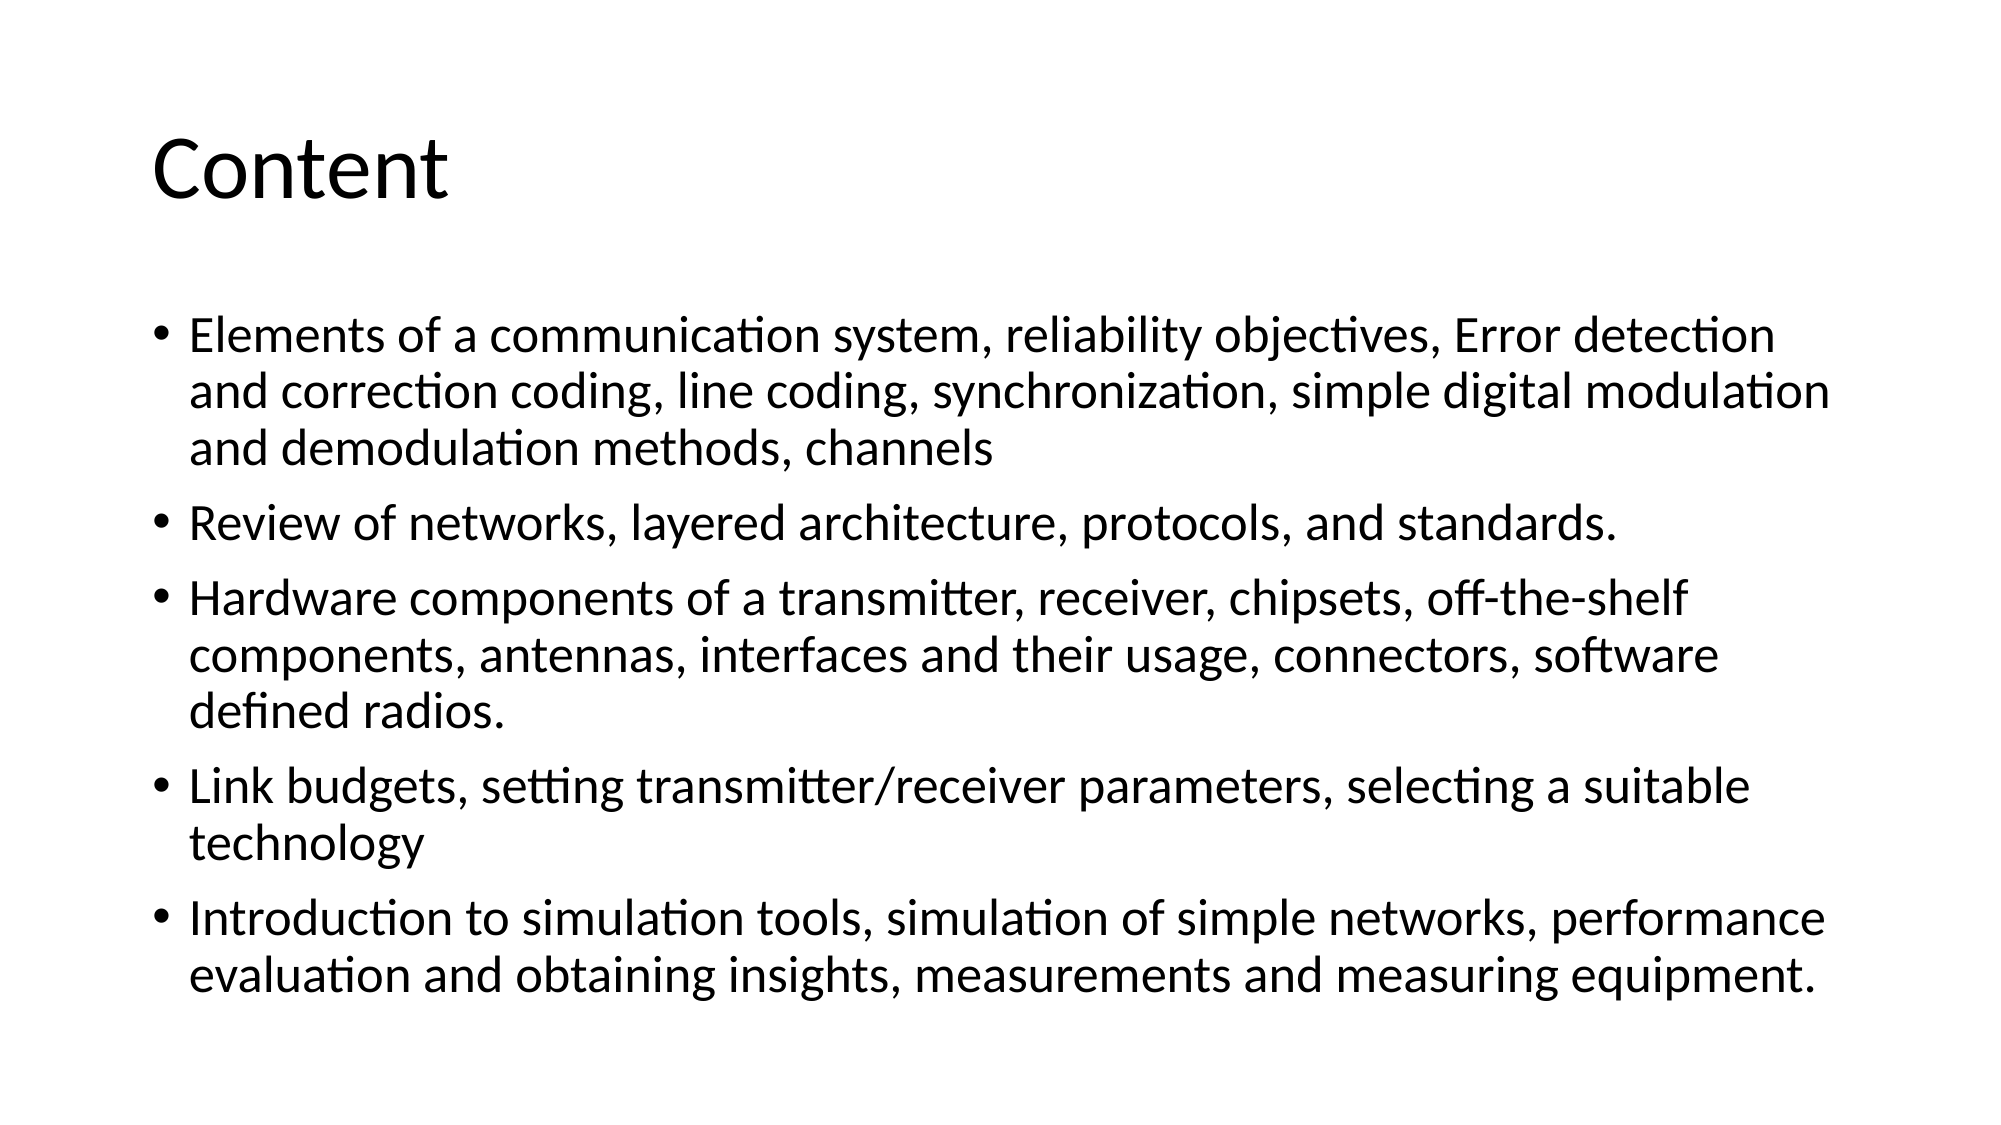

# Content
Elements of a communication system, reliability objectives, Error detection and correction coding, line coding, synchronization, simple digital modulation and demodulation methods, channels
Review of networks, layered architecture, protocols, and standards.
Hardware components of a transmitter, receiver, chipsets, off-the-shelf components, antennas, interfaces and their usage, connectors, software defined radios.
Link budgets, setting transmitter/receiver parameters, selecting a suitable technology
Introduction to simulation tools, simulation of simple networks, performance evaluation and obtaining insights, measurements and measuring equipment.